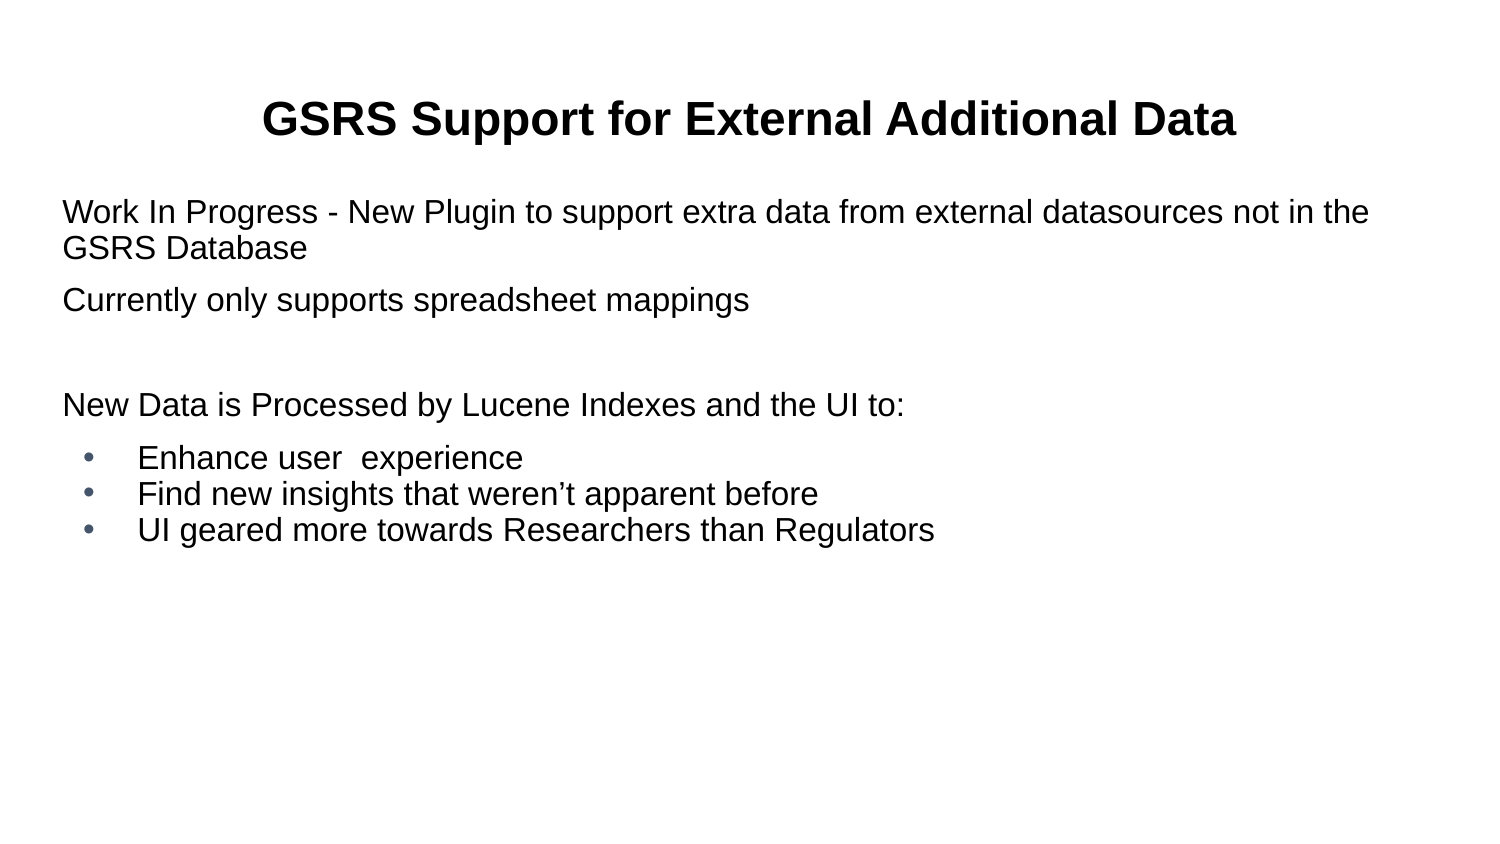

# GSRS Support for External Additional Data
Work In Progress - New Plugin to support extra data from external datasources not in the GSRS Database
Currently only supports spreadsheet mappings

New Data is Processed by Lucene Indexes and the UI to:
Enhance user  experience
Find new insights that weren’t apparent before
UI geared more towards Researchers than Regulators